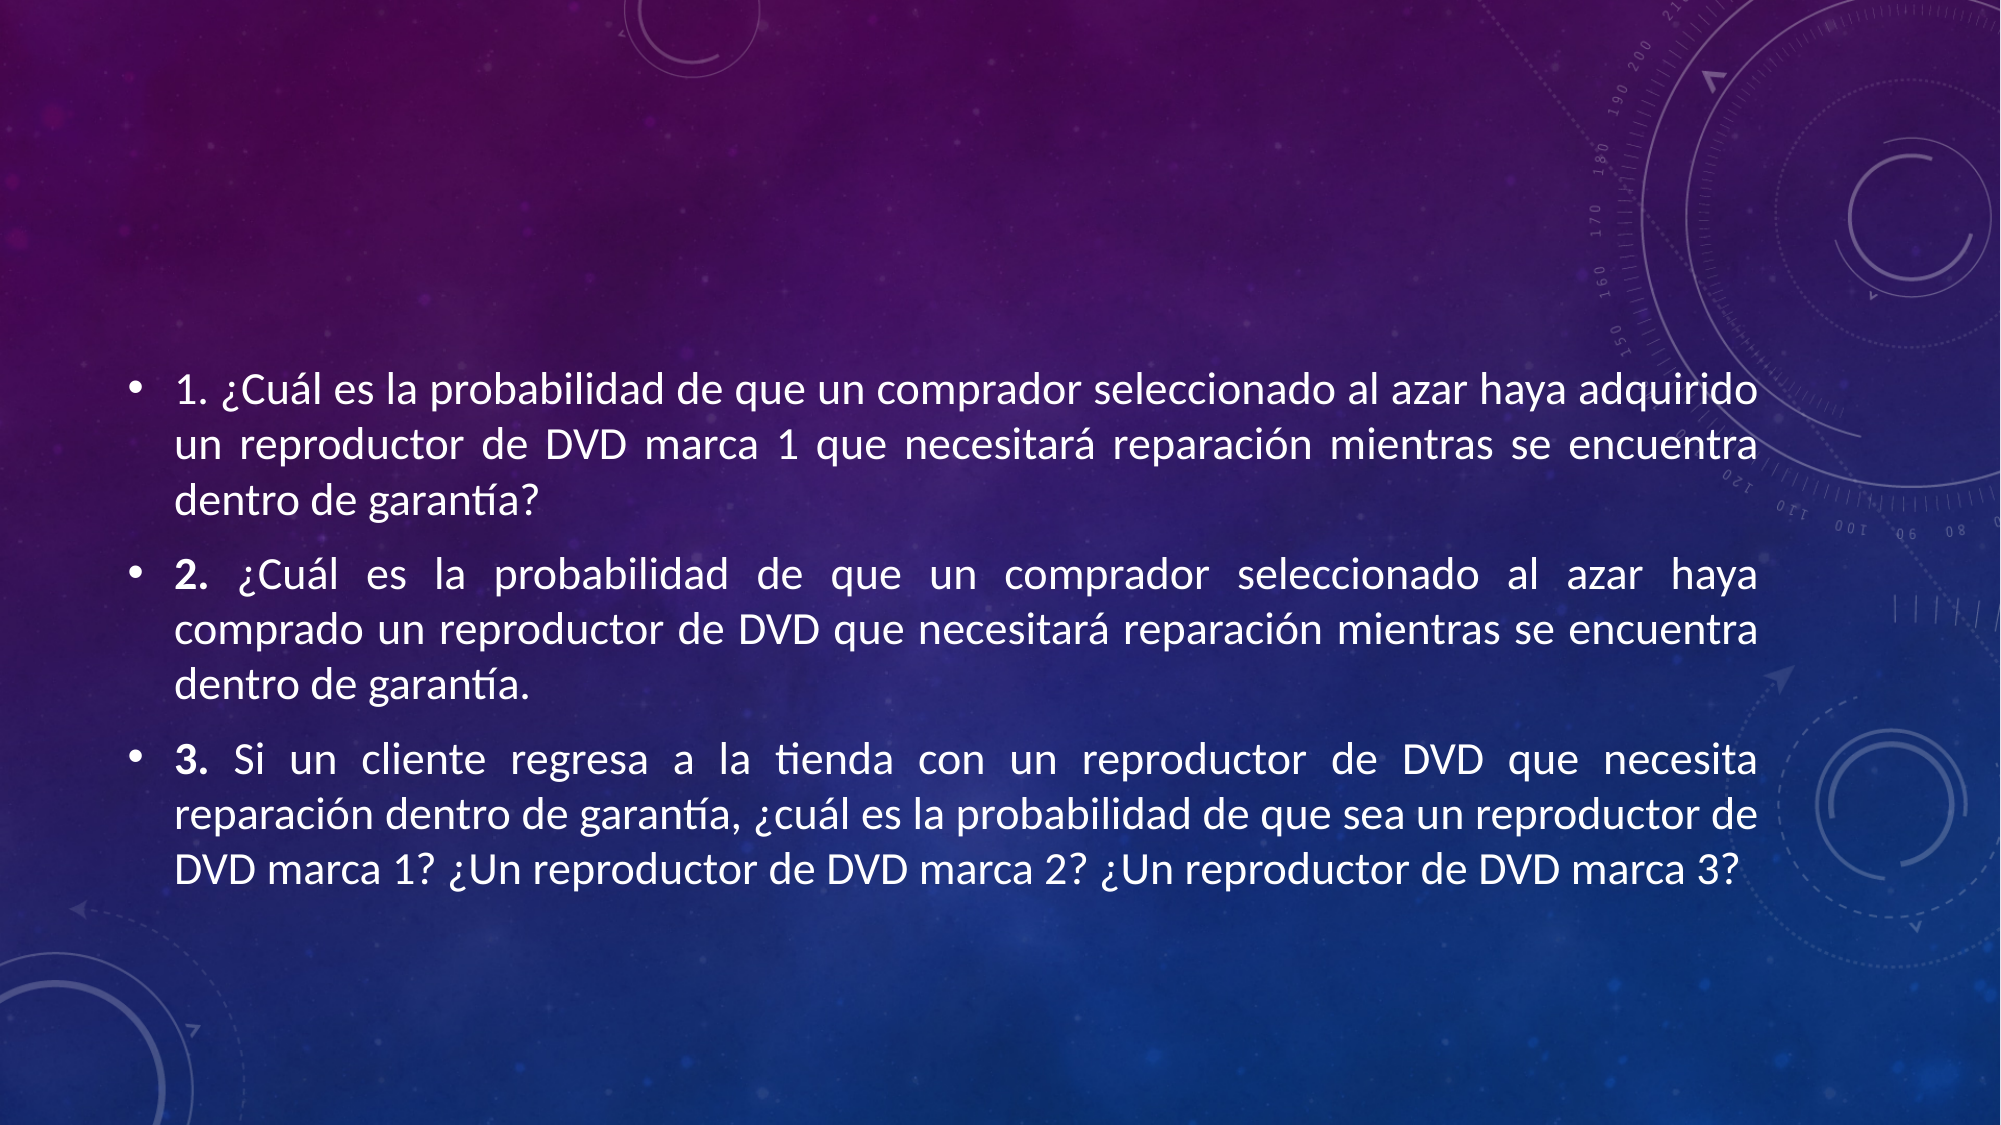

#
1. ¿Cuál es la probabilidad de que un comprador seleccionado al azar haya adquirido un reproductor de DVD marca 1 que necesitará reparación mientras se encuentra dentro de garantía?
2. ¿Cuál es la probabilidad de que un comprador seleccionado al azar haya comprado un reproductor de DVD que necesitará reparación mientras se encuentra dentro de garantía.
3. Si un cliente regresa a la tienda con un reproductor de DVD que necesita reparación dentro de garantía, ¿cuál es la probabilidad de que sea un reproductor de DVD marca 1? ¿Un reproductor de DVD marca 2? ¿Un reproductor de DVD marca 3?